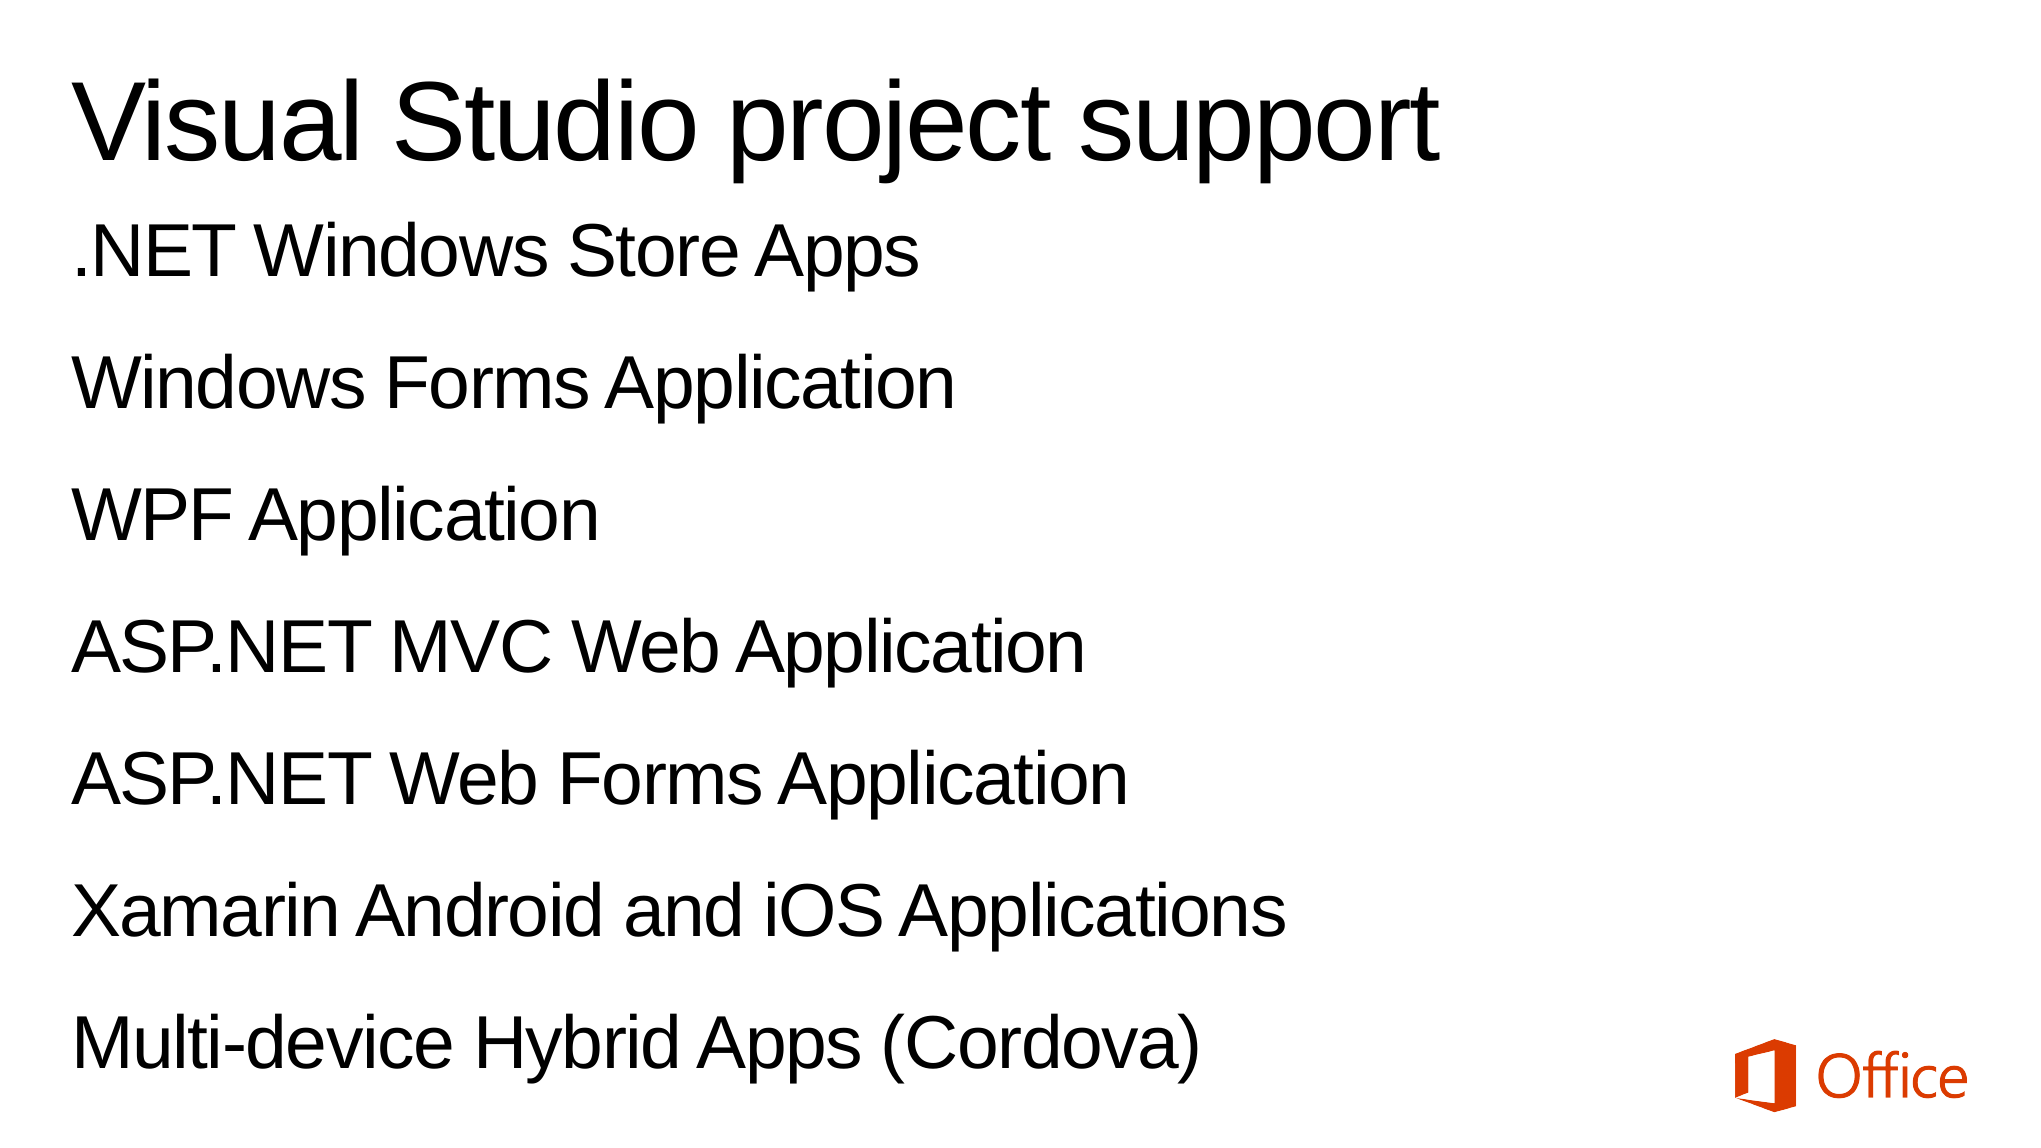

# Visual Studio project support
.NET Windows Store Apps
Windows Forms Application
WPF Application
ASP.NET MVC Web Application
ASP.NET Web Forms Application
Xamarin Android and iOS Applications
Multi-device Hybrid Apps (Cordova)